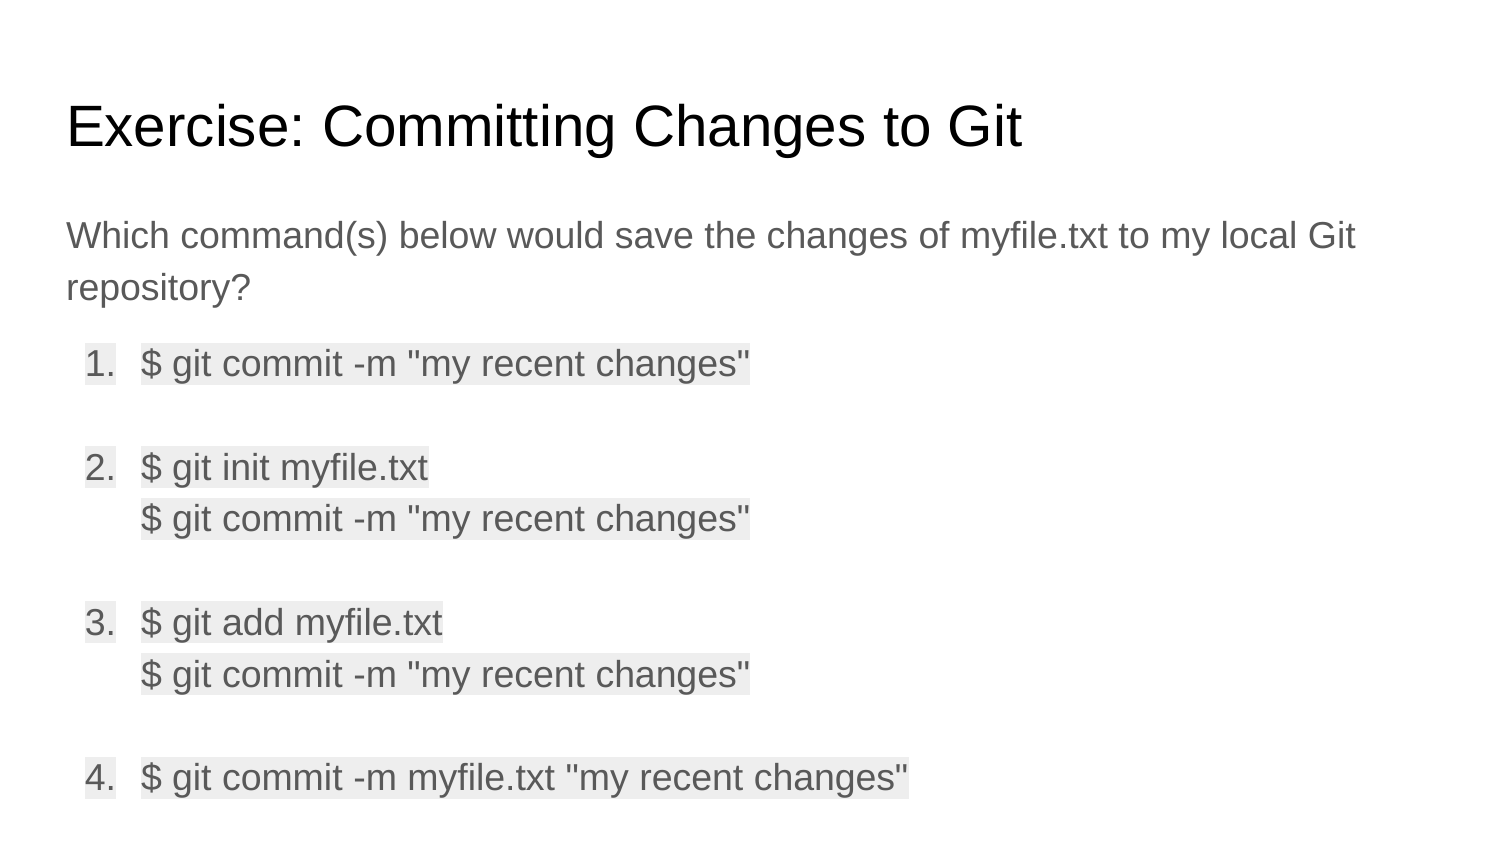

# Exercise: Committing Changes to Git
Which command(s) below would save the changes of myfile.txt to my local Git repository?
$ git commit -m "my recent changes"
$ git init myfile.txt
$ git commit -m "my recent changes"
$ git add myfile.txt
$ git commit -m "my recent changes"
$ git commit -m myfile.txt "my recent changes"